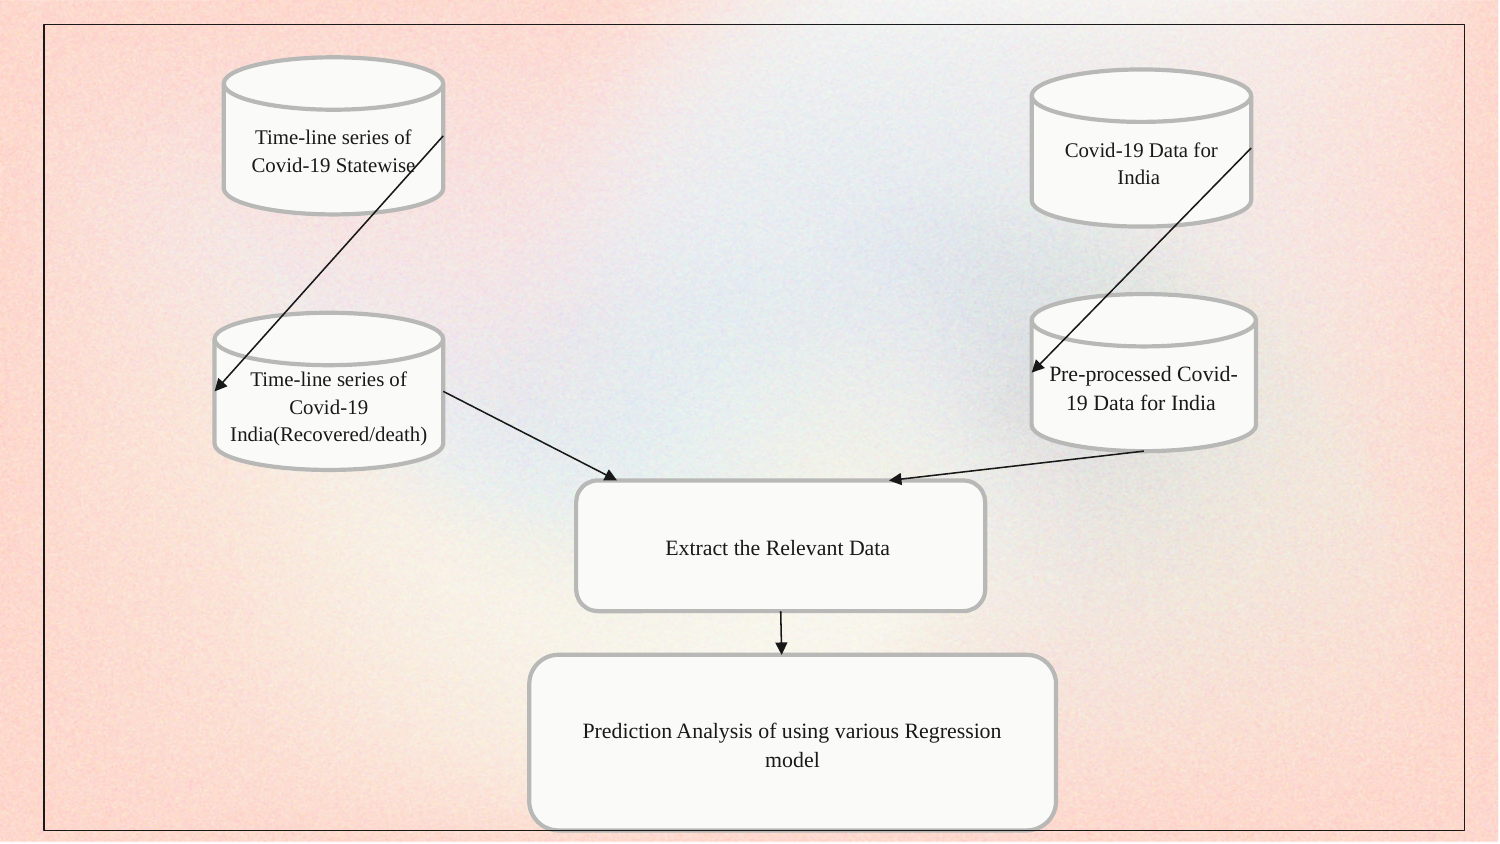

Time-line series of Covid-19 Statewise
Covid-19 Data for India
Pre-processed Covid-19 Data for India
Time-line series of Covid-19 India(Recovered/death)
Extract the Relevant Data
Prediction Analysis of using various Regression model